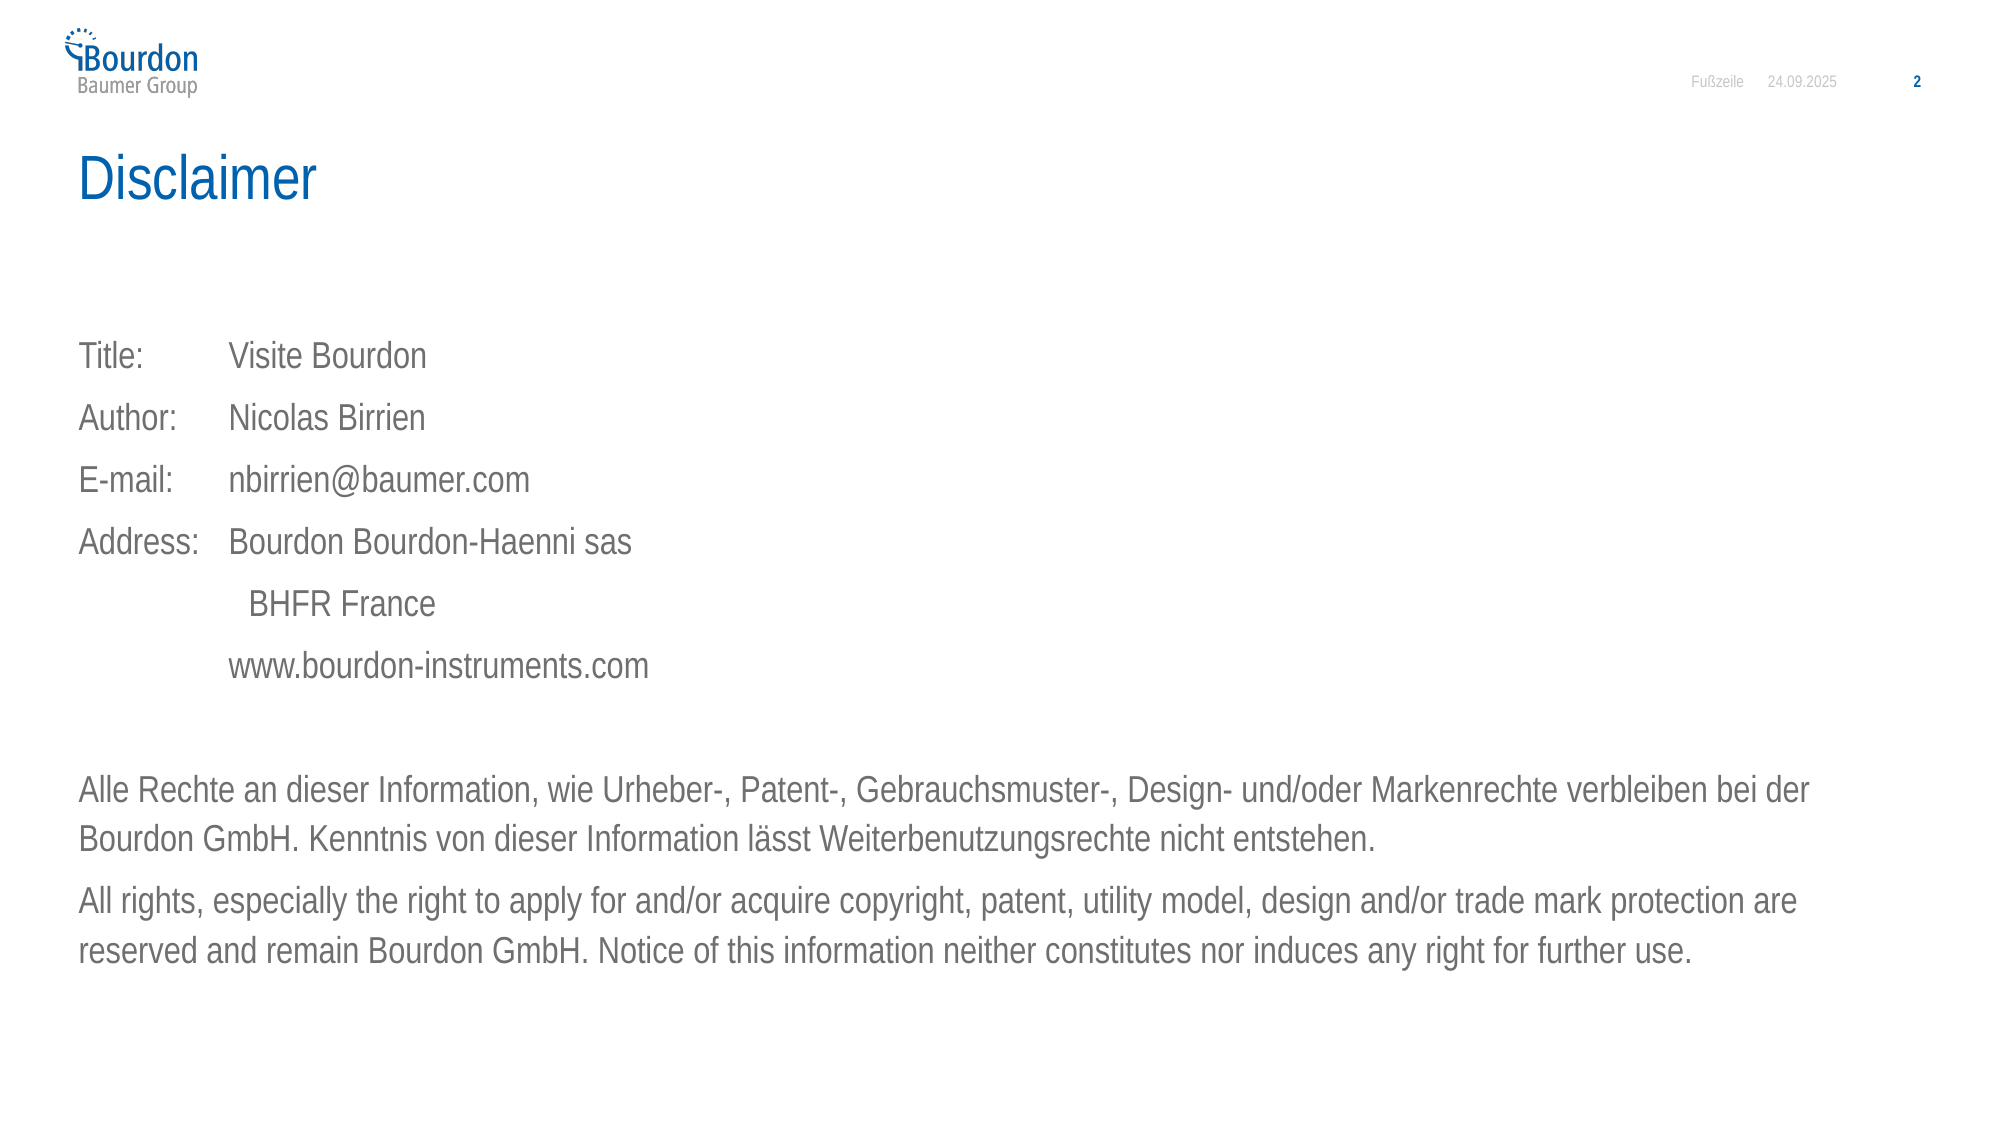

Fußzeile
24.09.2025
2
# Disclaimer
Title:	Visite Bourdon
Author:	Nicolas Birrien
E-mail:	nbirrien@baumer.com
Address:	Bourdon Bourdon-Haenni sas
                    BHFR France
	www.bourdon-instruments.com

Alle Rechte an dieser Information, wie Urheber-, Patent-, Gebrauchsmuster-, Design- und/oder Markenrechte verbleiben bei der Bourdon GmbH. Kenntnis von dieser Information lässt Weiterbenutzungsrechte nicht entstehen.
All rights, especially the right to apply for and/or acquire copyright, patent, utility model, design and/or trade mark protection are reserved and remain Bourdon GmbH. Notice of this information neither constitutes nor induces any right for further use.